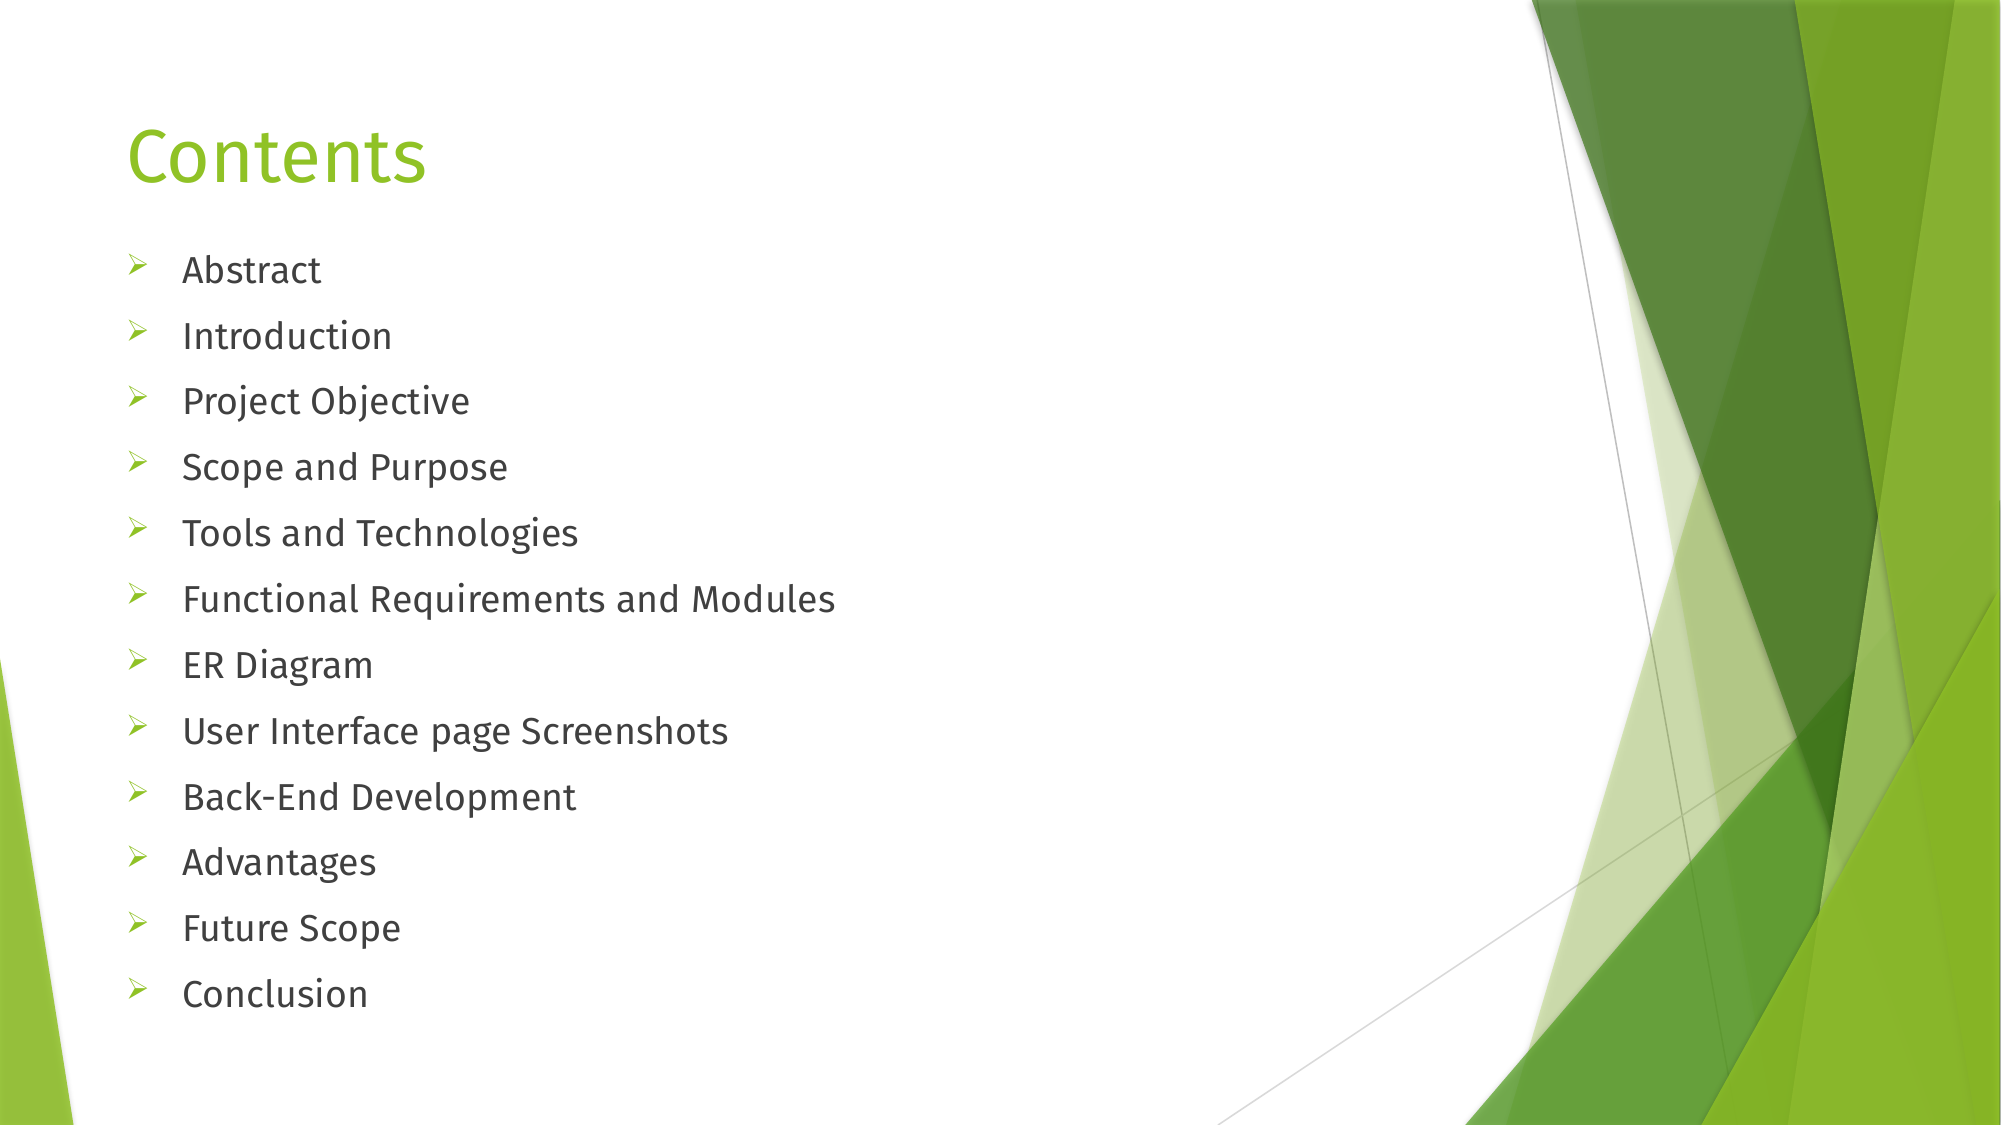

# Contents
Abstract
Introduction
Project Objective
Scope and Purpose
Tools and Technologies
Functional Requirements and Modules
ER Diagram
User Interface page Screenshots
Back-End Development
Advantages
Future Scope
Conclusion